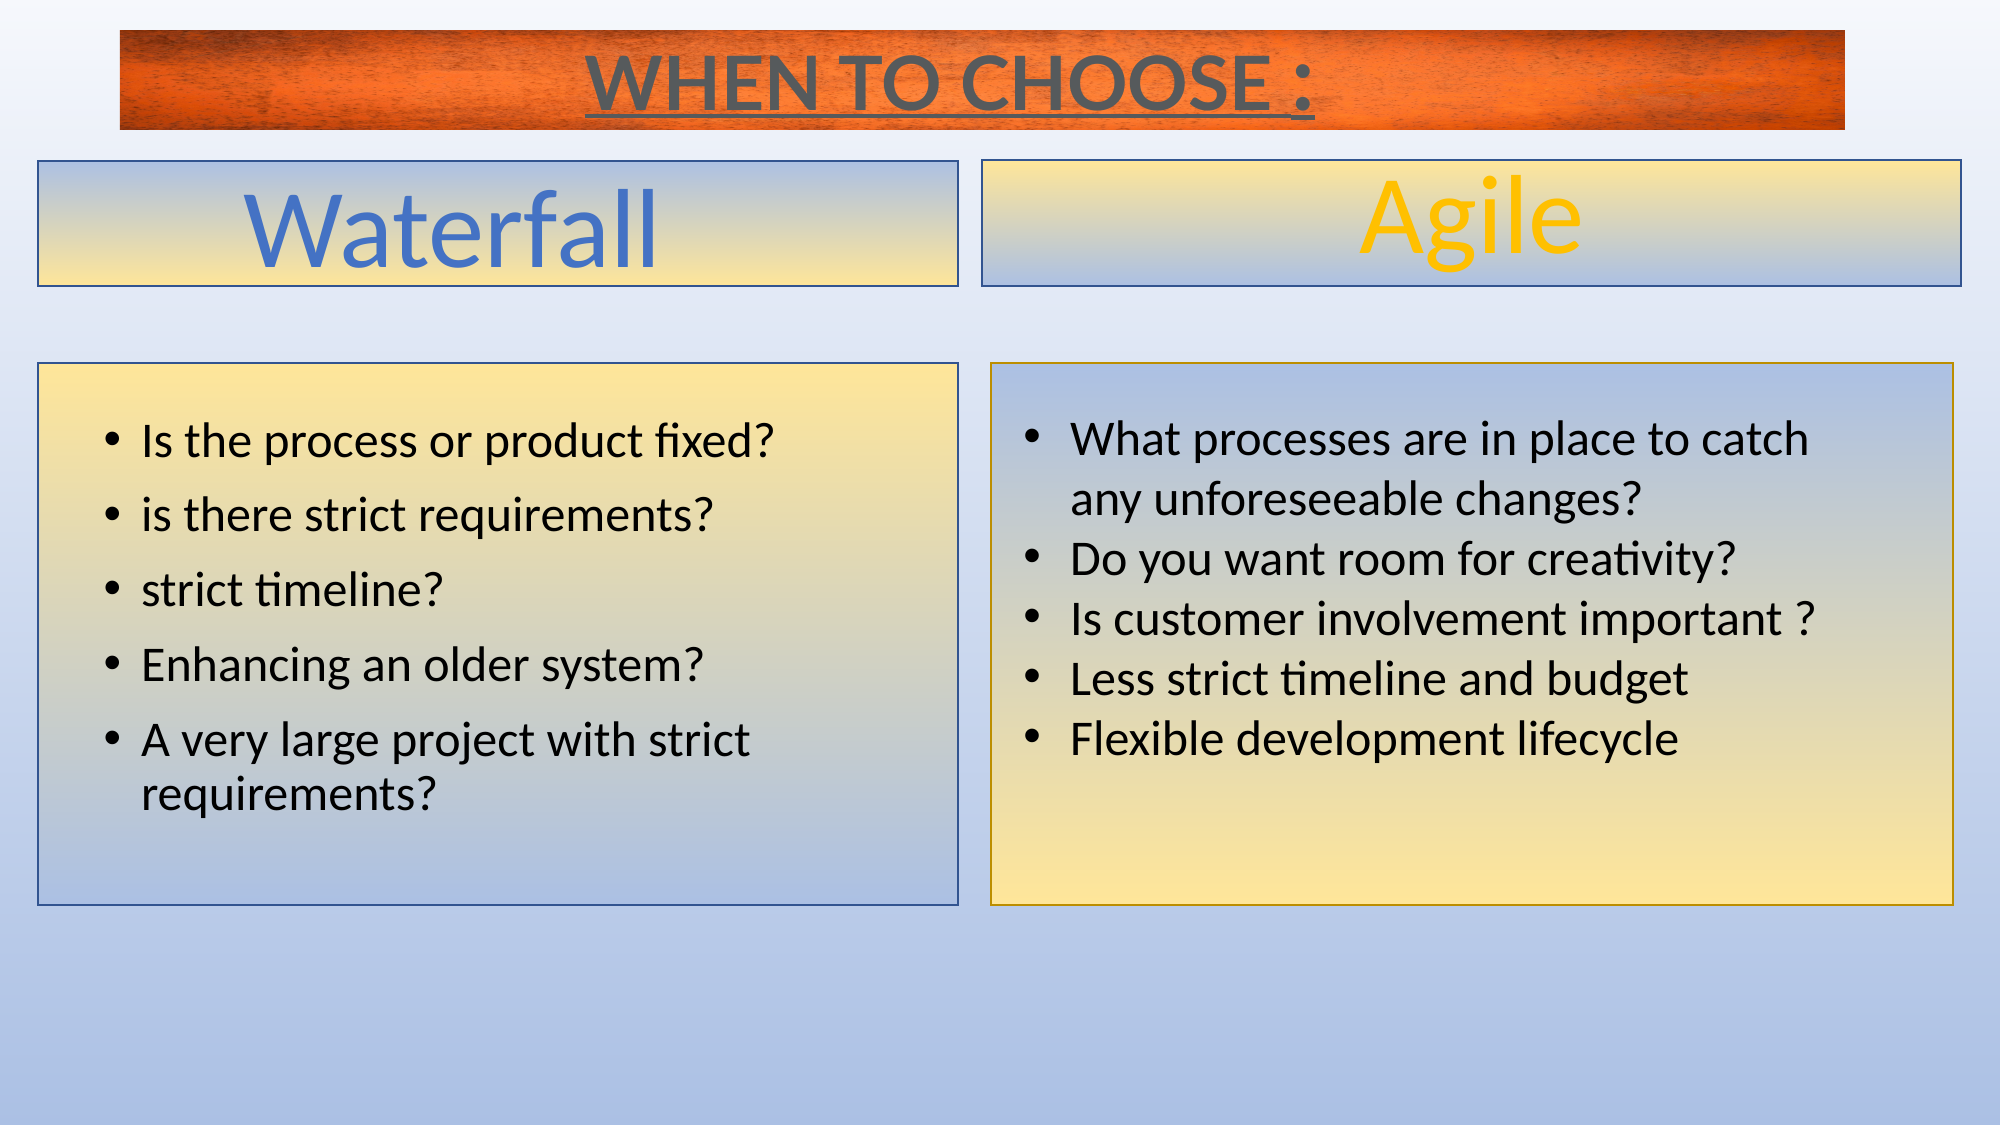

# WHEN TO CHOOSE :
Agile
Waterfall

What processes are in place to catch any unforeseeable changes?
Do you want room for creativity?
Is customer involvement important ?
Less strict timeline and budget
Flexible development lifecycle

Is the process or product fixed?
is there strict requirements?
strict timeline?
Enhancing an older system?
A very large project with strict requirements?